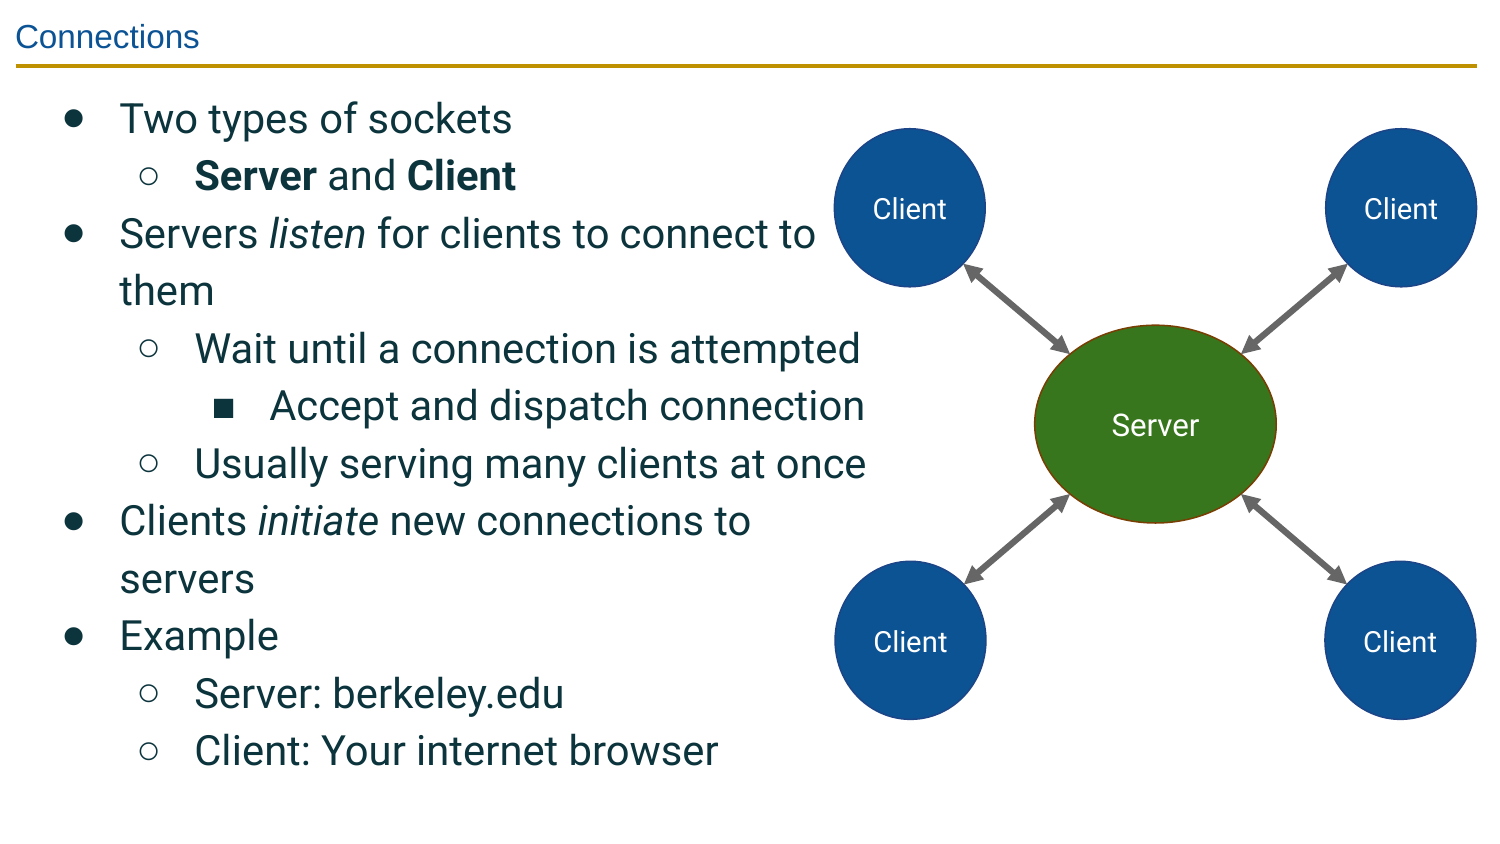

# Connections
Two types of sockets
Server and Client
Servers listen for clients to connect to them
Wait until a connection is attempted
Accept and dispatch connection
Usually serving many clients at once
Clients initiate new connections to servers
Example
Server: berkeley.edu
Client: Your internet browser
Client
Client
Server
Client
Client